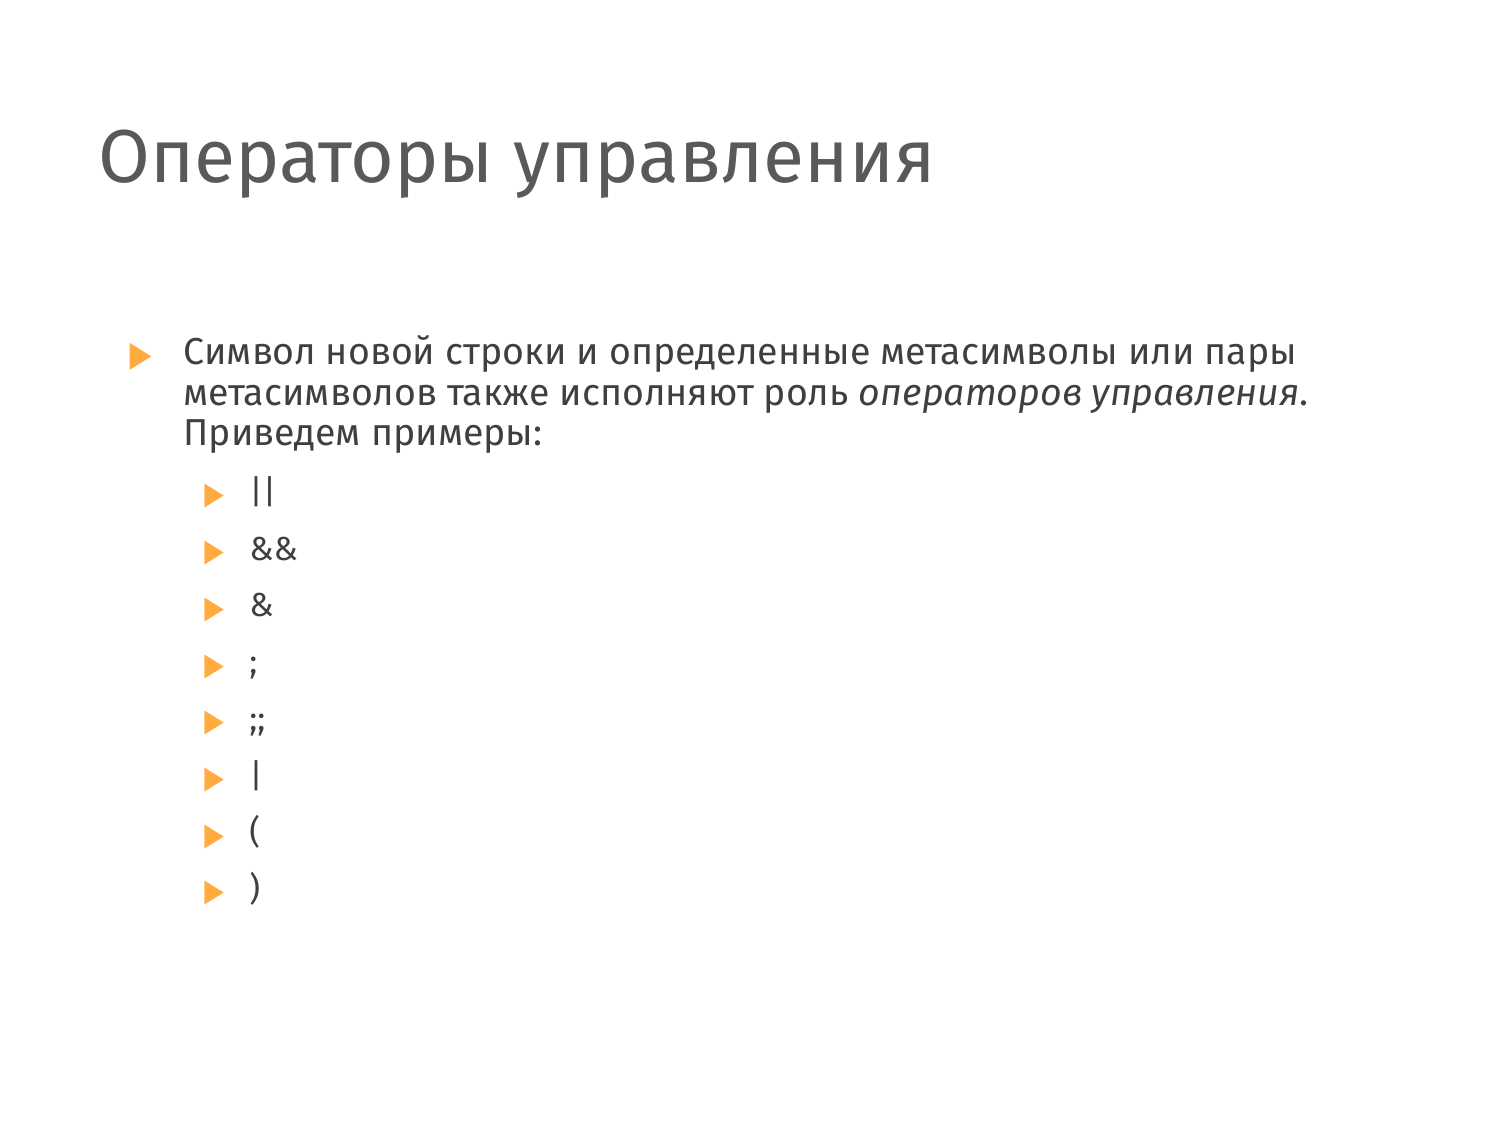

# Операторы управления
Символ новой строки и определенные метасимволы или пары метасимволов также исполняют роль операторов управления. Приведем примеры:
||
&&
&
;
;;
|
(
)